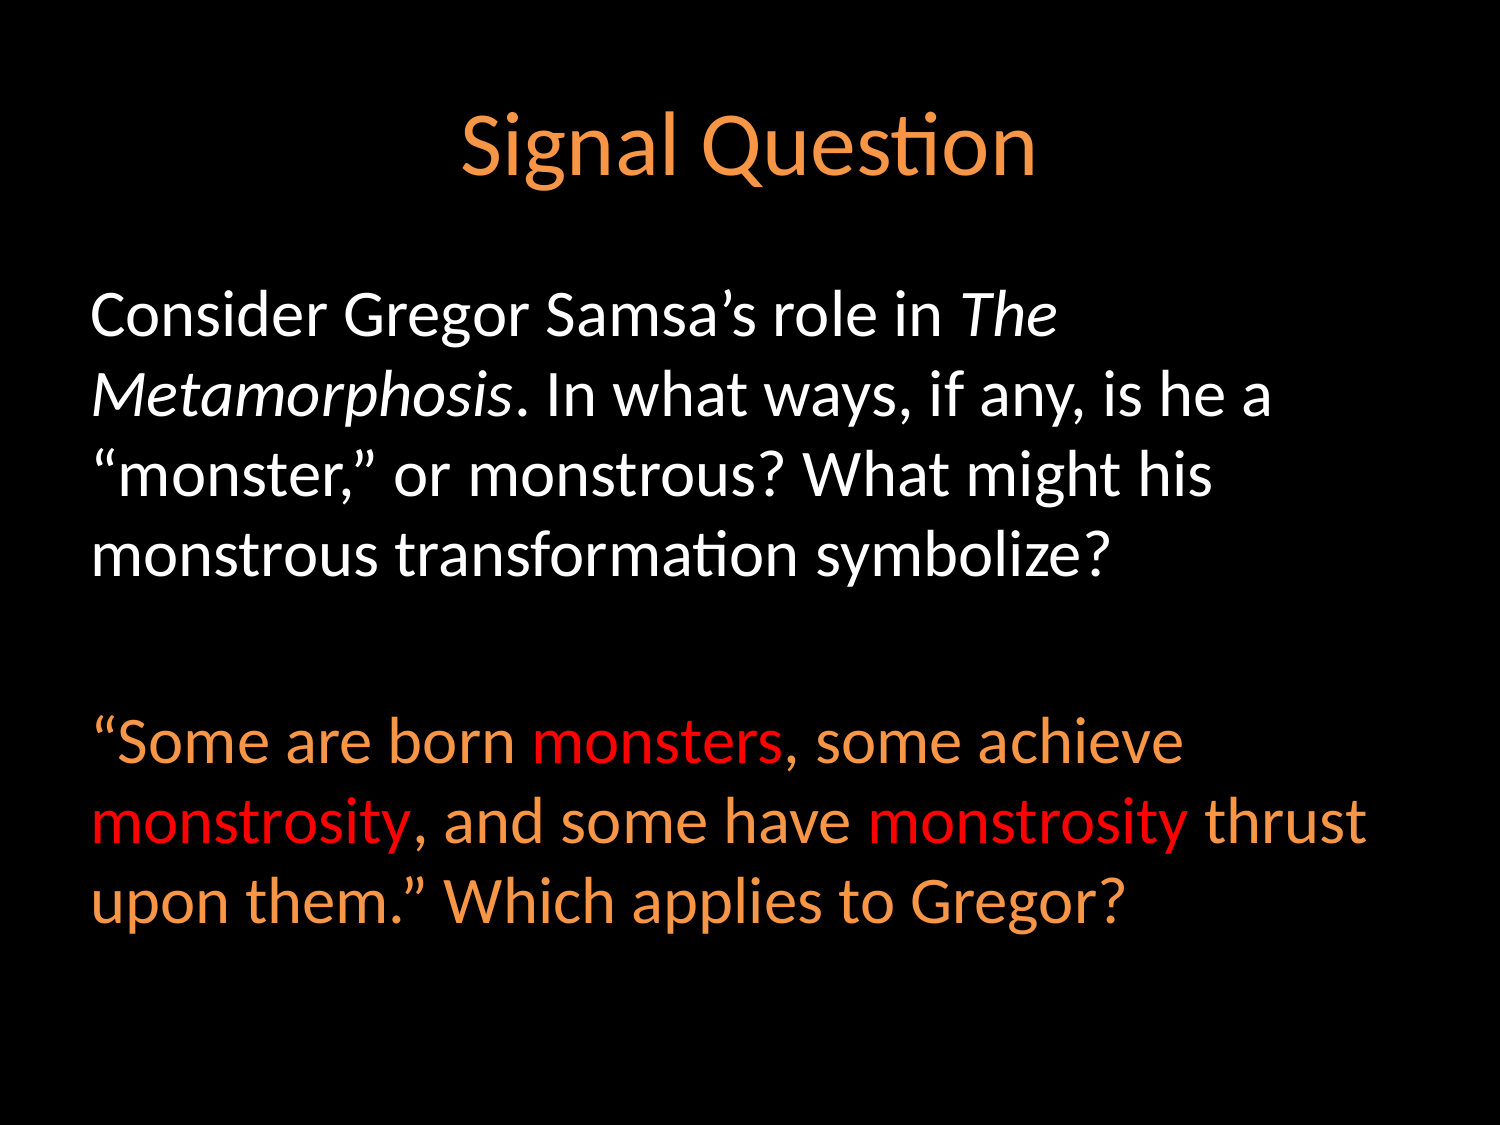

# Signal Question
Consider Gregor Samsa’s role in The Metamorphosis. In what ways, if any, is he a “monster,” or monstrous? What might his monstrous transformation symbolize?

“Some are born monsters, some achieve monstrosity, and some have monstrosity thrust upon them.” Which applies to Gregor?